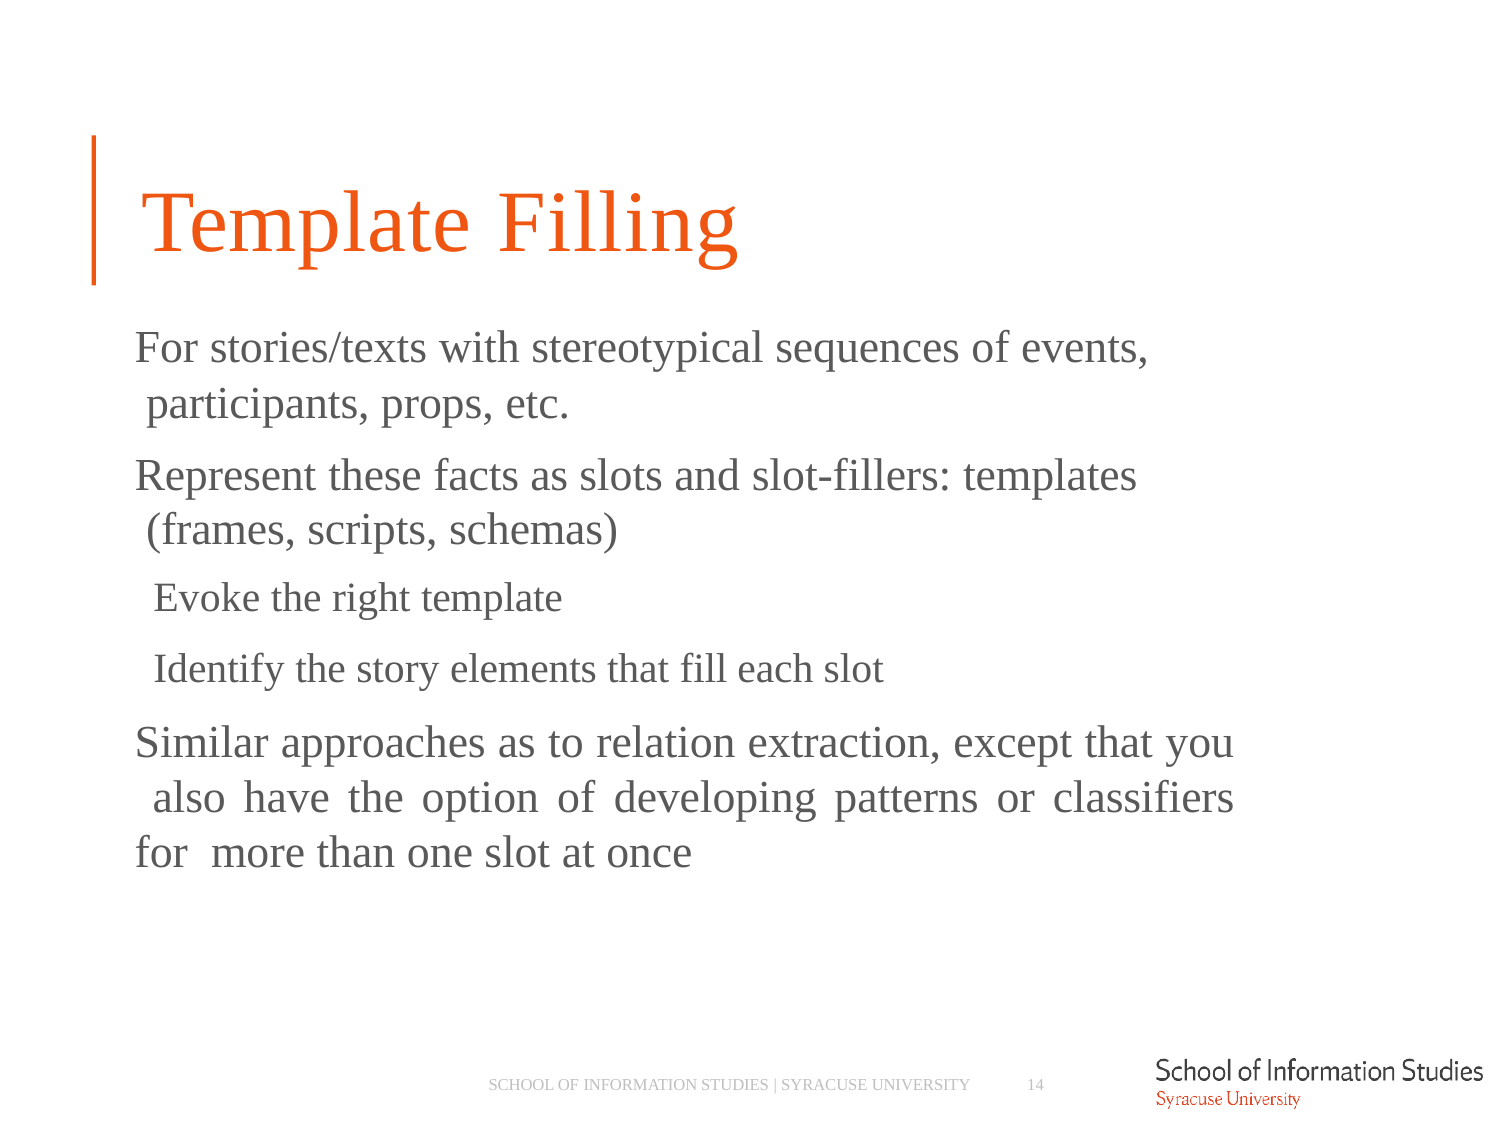

# Template Filling
For stories/texts with stereotypical sequences of events,  participants, props, etc.
Represent these facts as slots and slot-fillers: templates  (frames, scripts, schemas)
­ Evoke the right template
­ Identify the story elements that fill each slot
Similar approaches as to relation extraction, except that you  also have the option of developing patterns or classifiers for  more than one slot at once
SCHOOL OF INFORMATION STUDIES | SYRACUSE UNIVERSITY
14